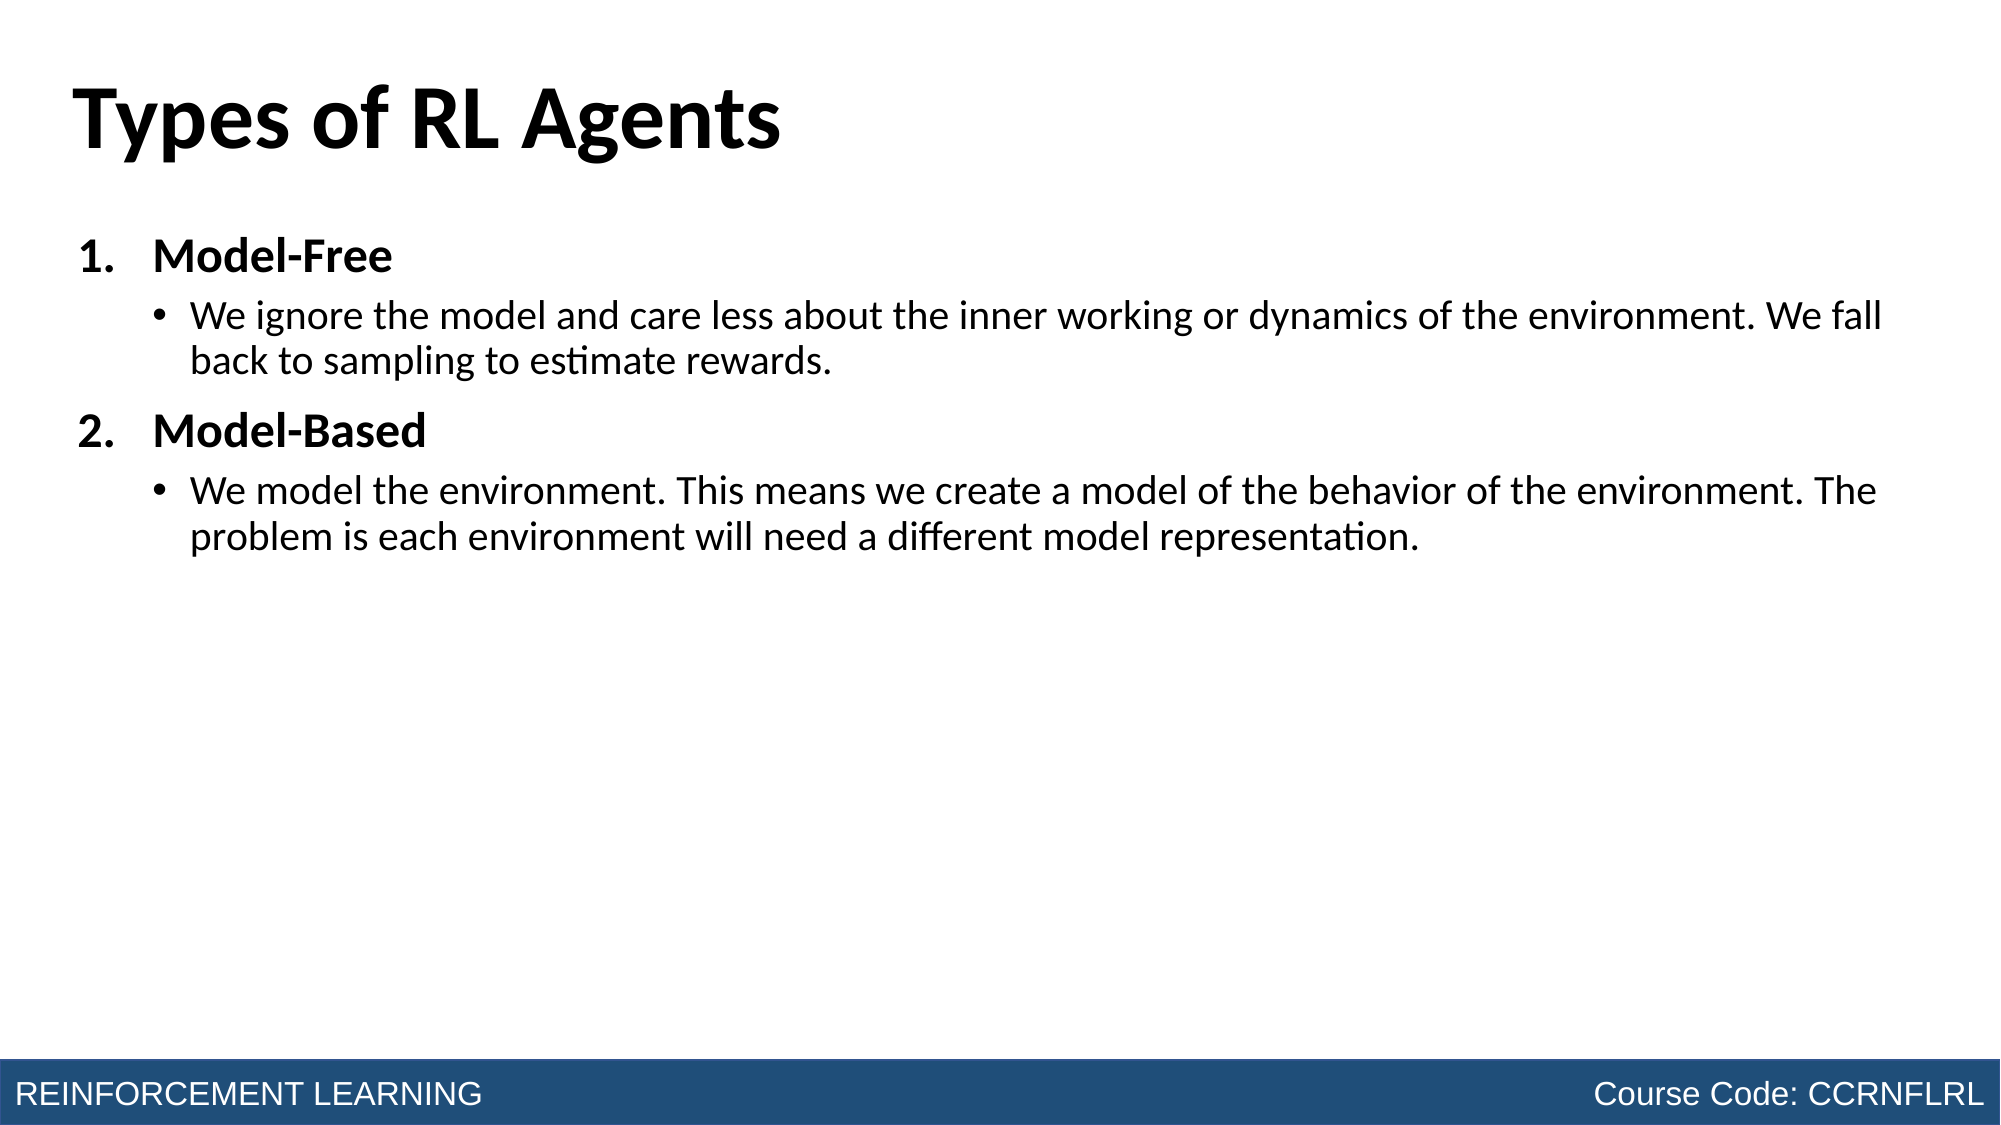

Course Code: CCINCOM/L
INTRODUCTION TO COMPUTING
# Types of RL Agents
Model-Free
We ignore the model and care less about the inner working or dynamics of the environment. We fall back to sampling to estimate rewards.
Model-Based
We model the environment. This means we create a model of the behavior of the environment. The problem is each environment will need a different model representation.
Review in Probability, Intro to RL Concepts

Joseph Marvin R. Imperial
REINFORCEMENT LEARNING
NU College of Computing and Information Technologies
Course Code: CCRNFLRL